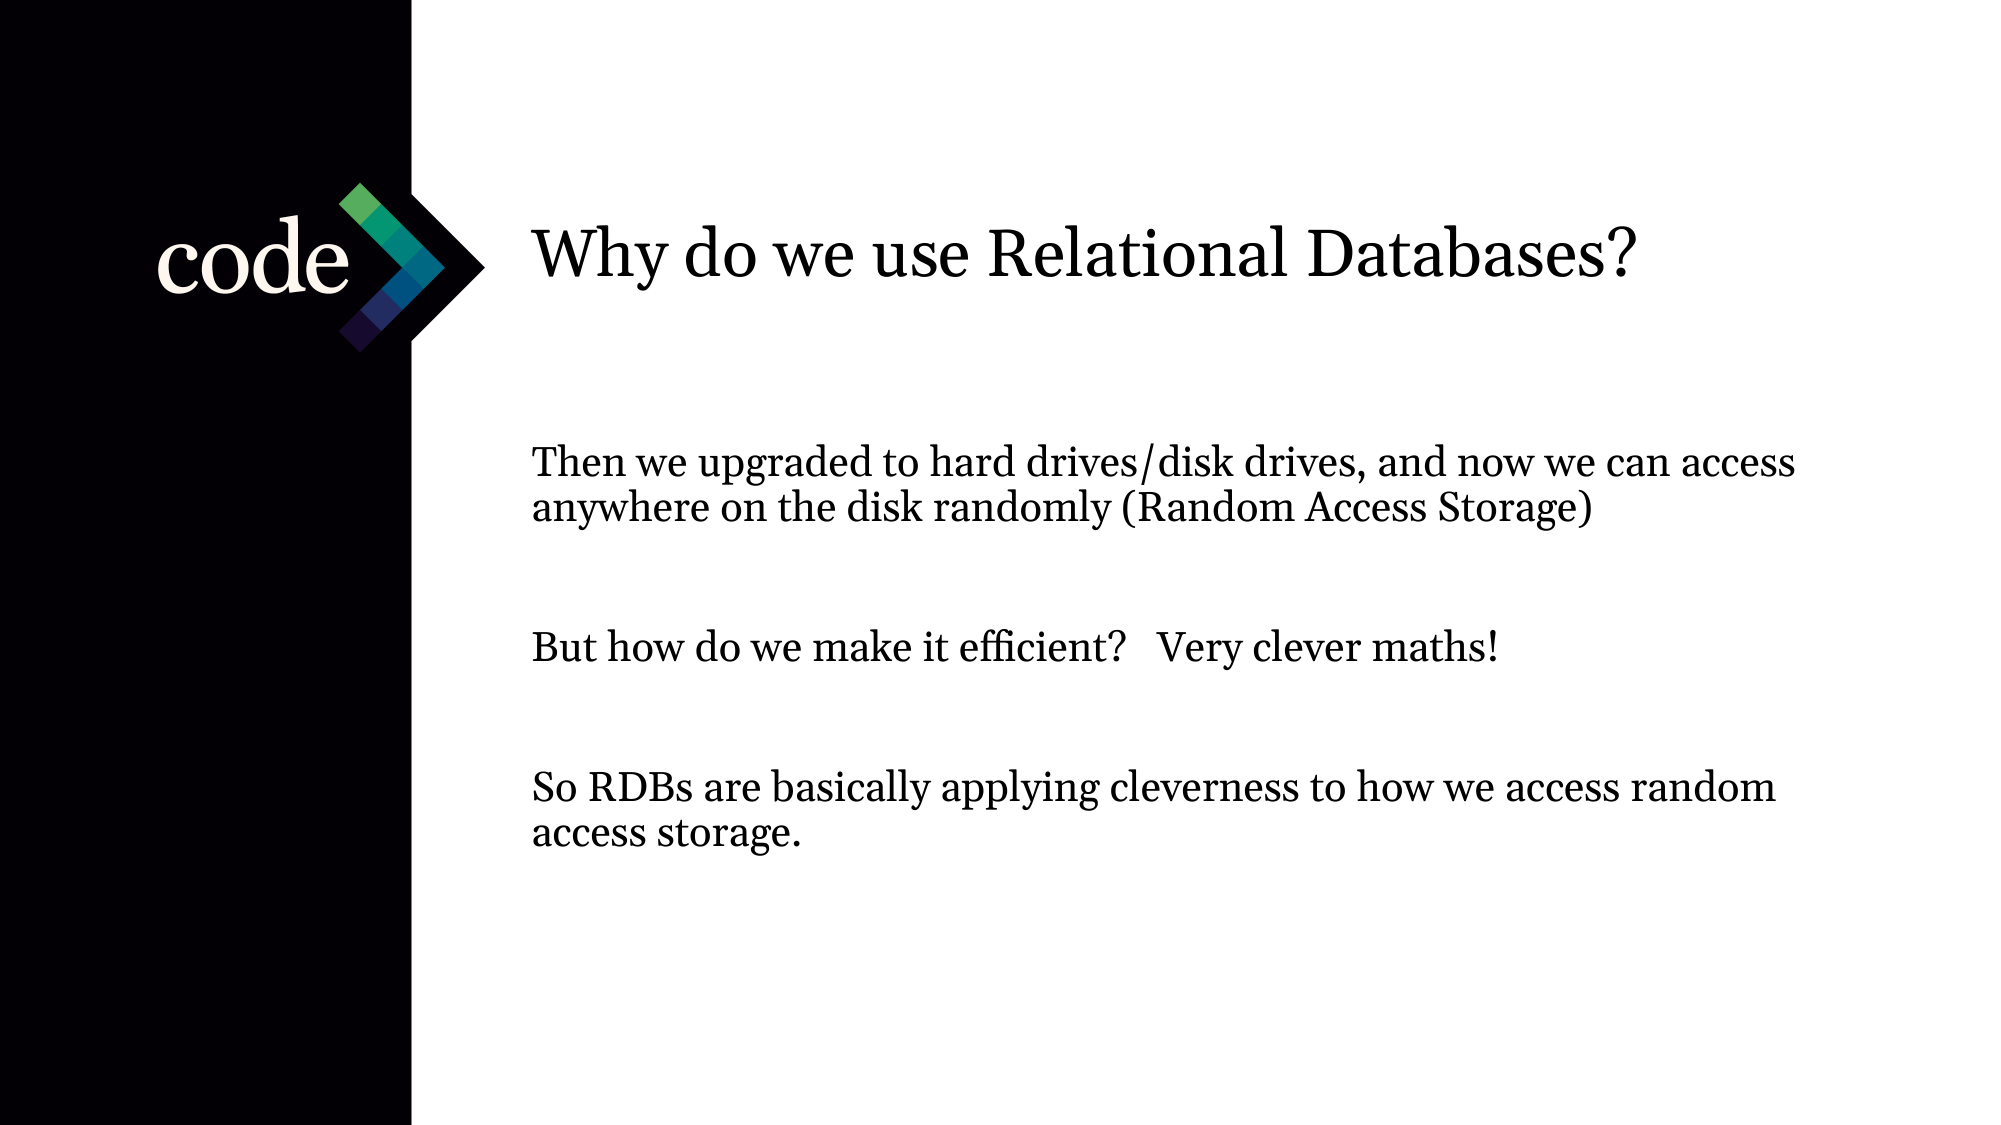

Why do we use Relational Databases?

Then we upgraded to hard drives/disk drives, and now we can access anywhere on the disk randomly (Random Access Storage)

But how do we make it efficient?   Very clever maths!

So RDBs are basically applying cleverness to how we access random access storage.